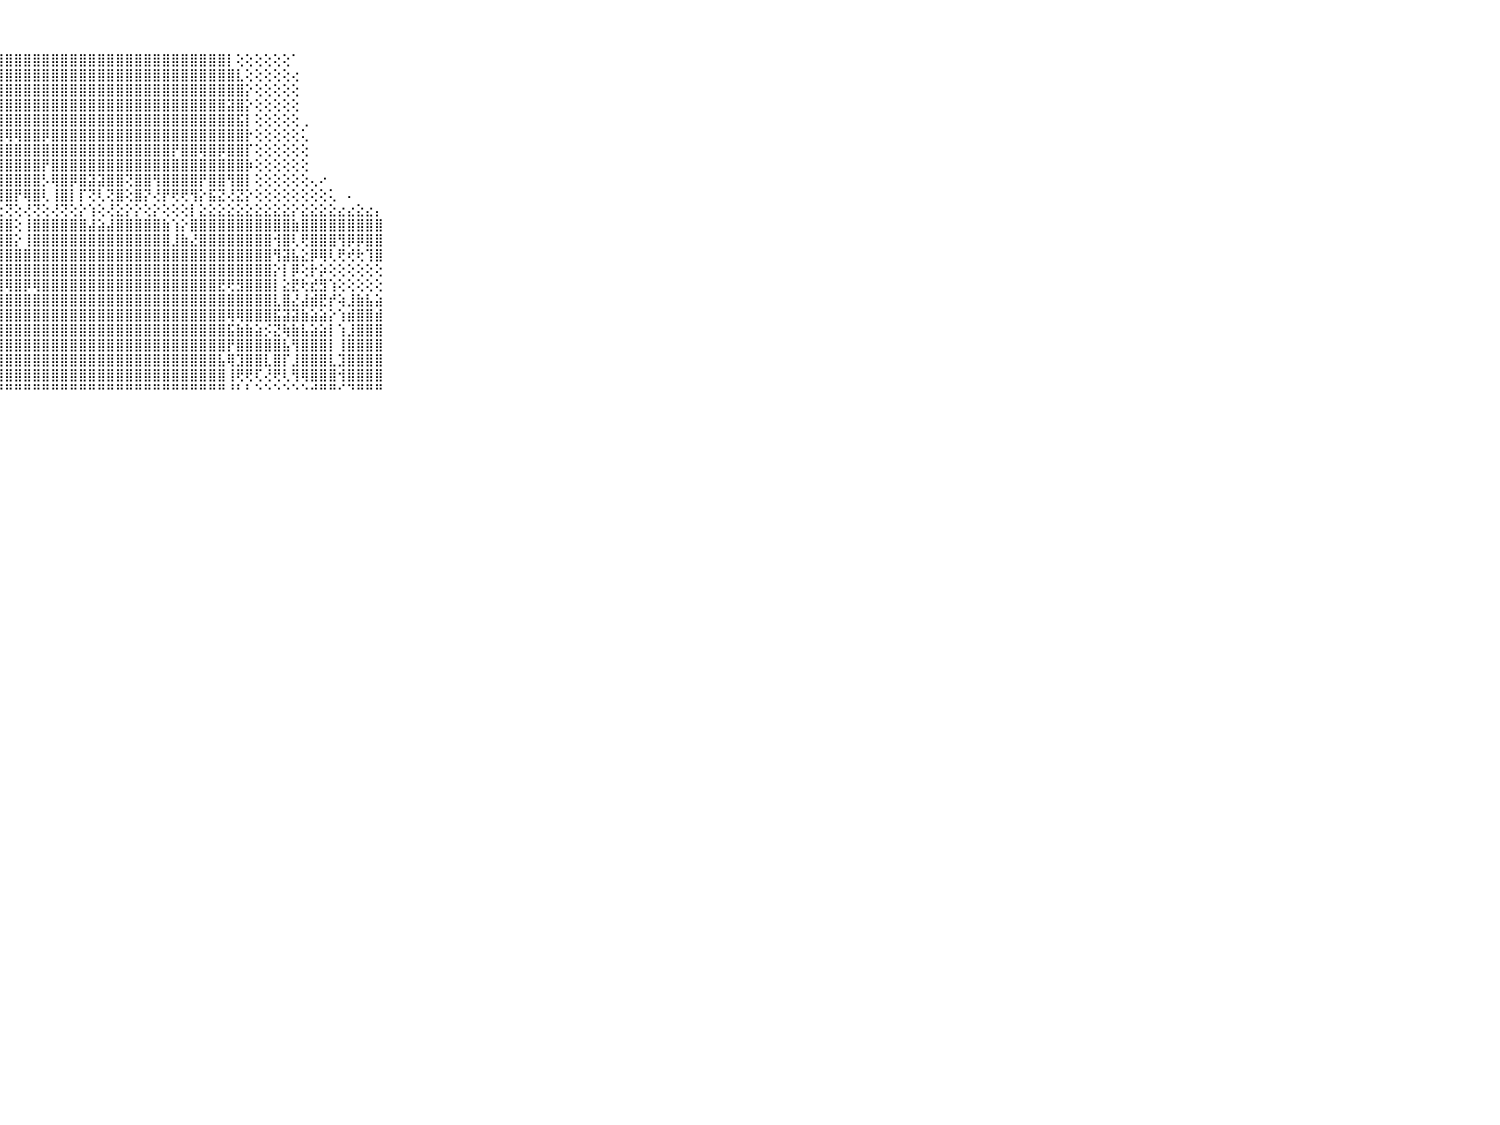

⠀⠀⠀⠀⠀⠀⠀⠀⠀⠀⠀⠀⠀⢕⢕⢕⢕⢕⢕⢕⣱⣿⣿⢿⣿⣿⣿⣿⣿⣿⣿⣿⣿⣿⣿⣿⣿⣿⣿⣿⣿⣿⣿⣿⣿⣿⣿⣿⣿⣿⣿⣿⡇⢕⢕⢕⢕⢕⢕⠁⠀⠀⠀⠀⠀⠀⠀⠀⠀⠀⠀⠀⠀⠀⠀⠀⠀⠀⠀⠀⠀
⠀⠀⠀⠀⠀⠀⠀⠀⠀⠀⠀⠀⠀⢕⢕⢕⢕⢕⢕⡱⣿⣿⣿⣿⣿⣿⣿⣿⣿⣿⣿⣿⣿⣿⣿⣿⣿⣿⣿⣿⣿⣿⣿⣿⣿⣿⣿⣿⣿⣿⣿⣿⣿⣇⢕⢕⢕⢕⢕⢔⠀⠀⠀⠀⠀⠀⠀⠀⠀⠀⠀⠀⠀⠀⠀⠀⠀⠀⠀⠀⠀
⠀⠀⠀⠀⠀⠀⠀⠀⠀⠀⠀⠀⠀⢕⢕⢕⢕⢕⢕⣾⣿⣷⣿⣿⣿⣿⣿⣿⣿⣿⣿⣿⣿⣿⣿⣿⣿⣿⣿⣿⣿⣿⣿⣿⣿⣿⣿⣿⣿⣿⣿⣿⣿⣿⡕⢕⢕⢕⢕⢕⠀⠀⠀⠀⠀⠀⠀⠀⠀⠀⠀⠀⠀⠀⠀⠀⠀⠀⠀⠀⠀
⠀⠀⠀⠀⠀⠀⠀⠀⠀⠀⠀⠀⠀⢕⢕⢕⢕⢕⢱⣿⣿⣾⣿⣿⣿⣿⣿⣿⣿⣿⣿⣿⣿⣿⣿⣿⣿⣿⣿⣿⣿⣿⣿⣿⣿⣿⣿⣿⣿⣿⣿⣿⣽⣿⡕⢕⢕⢕⢕⢕⠀⠀⠀⠀⠀⠀⠀⠀⠀⠀⠀⠀⠀⠀⠀⠀⠀⠀⠀⠀⠀
⠀⠀⠀⠀⠀⠀⠀⠀⠀⠀⠀⠀⢀⢕⢕⢕⢕⢕⢕⣽⣿⣿⣿⣿⣿⣿⣿⣿⣿⣿⣿⣿⣿⣿⣿⣿⣿⣿⣿⣿⣿⣿⣿⣿⣿⣿⣿⣿⣿⣿⣿⣿⣿⣯⡇⢕⢕⢕⢕⢕⢀⠀⠀⠀⠀⠀⠀⠀⠀⠀⠀⠀⠀⠀⠀⠀⠀⠀⠀⠀⠀
⠀⠀⠀⠀⠀⠀⠀⠀⠀⠀⠀⠀⢕⢕⢕⢕⢕⢕⢕⣿⣿⡿⢿⢿⢿⢿⢿⢿⢿⢿⣿⣿⡿⣿⣿⣿⣿⣿⣿⣿⣿⣿⣿⣿⣿⣿⣿⣿⣿⣿⣿⣿⣿⣿⡗⢕⢕⢕⢕⢕⢅⠀⠀⠀⠀⠀⠀⠀⠀⠀⠀⠀⠀⠀⠀⠀⠀⠀⠀⠀⠀
⠀⠀⠀⠀⠀⠀⠀⠀⠀⠀⠀⠀⢕⢕⢕⢕⢕⢕⢕⣿⣿⣟⣿⣝⢟⣿⡟⣻⣿⣿⣿⣿⣿⣿⣿⣿⣿⣿⣿⣿⣿⣿⣿⣿⣿⣿⡟⣿⣿⢿⣿⡿⣿⣿⡏⢕⢕⢕⢕⢕⢕⠀⠀⠀⠀⠀⠀⠀⠀⠀⠀⠀⠀⠀⠀⠀⠀⠀⠀⠀⠀
⠀⠀⠀⠀⠀⠀⠀⠀⠀⠀⠀⢔⢕⢕⢕⢕⢕⢕⢕⣿⣿⣿⣿⣿⣿⣿⣿⣿⣿⣿⣿⣿⡟⣿⣿⣿⣿⣿⣿⣿⣿⣿⣿⣿⣿⣿⣿⣿⣿⣿⣿⣿⣿⣿⡷⢕⢕⢕⢕⢕⢕⠀⠀⠀⠀⠀⠀⠀⠀⠀⠀⠀⠀⠀⠀⠀⠀⠀⠀⠀⠀
⠀⠀⠀⠀⠀⠀⠀⠀⠀⠀⠀⢕⢕⢕⢕⢕⢕⢕⢕⣿⣿⢟⣿⣿⢻⣿⣿⢻⣿⣿⣿⣿⡣⢿⣿⡿⣿⣽⣽⣿⣿⢝⣿⣿⢻⣿⣿⣿⣿⡟⣿⣿⢻⣿⡇⢕⢕⢕⢕⢕⢕⢄⠔⠀⠀⠀⠀⠀⠀⠀⠀⠀⠀⠀⠀⠀⠀⠀⠀⠀⠀
⠀⠀⠀⠀⠀⠀⠀⠀⠀⠀⠀⢕⢕⢕⣵⢕⢕⢕⢕⢻⢏⢕⢝⢿⢜⢾⣿⢸⣿⡟⢿⣿⢇⢸⣿⡇⡏⢝⢇⢝⣿⢕⣿⡝⢜⡟⢟⢟⢻⡕⣯⣝⢜⣝⡕⢕⢕⢕⢕⢕⢕⢕⢕⢅⠀⠄⠀⠀⠀⠀⠀⠀⠀⠀⠀⠀⠀⠀⠀⠀⠀
⠀⠀⠀⠀⠀⠀⠀⠀⠀⠀⠀⢅⢑⢕⢕⢕⢇⢕⢕⢜⢝⢕⢜⢝⢜⢝⢝⢕⢝⢕⢜⢝⢕⢜⢝⢕⡕⢱⢕⢜⣕⡕⡕⢕⡕⢕⢕⢕⡇⣕⣕⣕⣕⣕⣕⣕⣕⣕⣕⡕⣕⣕⣕⣕⣔⣔⣕⣔⡄⠀⠀⠀⠀⠀⠀⠀⠀⠀⠀⠀⠀
⠀⠀⠀⠀⠀⠀⠀⠀⠀⠀⠀⣿⣿⣿⣿⣿⣿⣿⣿⣿⣿⣿⣿⣿⣿⣿⣿⣿⣿⢕⢸⣿⣿⣿⣿⣿⣿⣼⣵⣼⣿⣿⣿⣿⣿⣷⢱⡕⣿⣿⣿⣿⣿⣿⣿⣿⣿⣿⣿⣷⣿⣿⣿⣿⣿⣿⣿⣿⣿⠀⠀⠀⠀⠀⠀⠀⠀⠀⠀⠀⠀
⠀⠀⠀⠀⠀⠀⠀⠀⠀⠀⠀⣿⣿⣿⣿⣿⣿⣿⣿⣿⣿⣿⣿⢿⣿⣿⣿⣿⣿⡕⢸⣿⣿⣿⣿⣿⣿⣿⣿⣿⣿⣿⣿⣿⣿⣿⣸⣷⣜⣿⣿⣿⣿⣿⣿⣿⣿⢺⣿⢇⢟⣿⣿⣿⢻⡿⡿⣿⣿⠀⠀⠀⠀⠀⠀⠀⠀⠀⠀⠀⠀
⠀⠀⠀⠀⠀⠀⠀⠀⠀⠀⠀⣿⣿⣝⣿⣿⣿⣿⣿⣿⣿⣿⣿⣼⣿⣿⣿⣿⣿⣿⣿⣿⣿⣿⣿⣿⣿⣿⣿⣿⣿⣿⣿⣿⣿⣿⣿⣿⣿⣿⣿⣿⣿⣿⣿⣿⣿⢻⣽⣧⣕⡿⢿⢇⢟⢞⢗⢹⣿⠀⠀⠀⠀⠀⠀⠀⠀⠀⠀⠀⠀
⠀⠀⠀⠀⠀⠀⠀⠀⠀⠀⠀⣽⣿⣻⣿⣿⣿⣿⣿⣿⢟⢟⢟⢟⣿⣿⣿⣿⣿⣿⣿⣿⣿⣿⣿⣿⣿⣿⣿⣿⣿⣿⣿⣿⣿⣿⣿⣿⣿⣿⣿⣿⣿⣿⣿⣿⣿⡕⡇⡿⢕⡗⡵⢕⢕⢕⢕⢕⢕⠀⠀⠀⠀⠀⠀⠀⠀⠀⠀⠀⠀
⠀⠀⠀⠀⠀⠀⠀⠀⠀⠀⠀⣟⡳⢹⣿⣿⣿⣿⣿⡏⣿⣿⣿⣿⣿⣿⣿⣿⢿⣿⡿⢿⣿⣿⣿⣿⣿⣿⣿⣿⣿⣿⣿⣿⣿⣿⣿⣿⣿⣿⣿⣟⢟⣻⣿⣿⣿⡇⣕⣟⢗⣞⣻⢱⢕⢕⢕⢕⢕⠀⠀⠀⠀⠀⠀⠀⠀⠀⠀⠀⠀
⠀⠀⠀⠀⠀⠀⠀⠀⠀⠀⠀⢵⣵⣷⣾⣯⣾⣿⣿⣷⣿⣿⣿⣿⣿⣿⣿⣿⣿⣿⣿⣿⣿⣿⣿⣿⣿⣿⣿⣿⣿⣿⣿⣿⣿⣿⣿⣿⣿⣿⣿⣿⣿⣿⣿⣿⣿⣇⣿⣜⣼⣾⣟⡞⢵⣸⣷⣧⣵⠀⠀⠀⠀⠀⠀⠀⠀⠀⠀⠀⠀
⠀⠀⠀⠀⠀⠀⠀⠀⠀⠀⠀⣿⣿⣿⣿⣿⣿⣿⣿⣾⣿⣿⣿⣿⣿⣿⣿⣿⣿⣿⣿⣿⣿⣿⣿⣿⣿⣿⣿⣿⣿⣿⣿⣿⣿⣿⣿⣿⣿⣿⣿⣿⢿⢿⣿⣿⣿⣯⣽⣽⣷⣵⣵⡕⢱⣾⣿⣿⣾⠀⠀⠀⠀⠀⠀⠀⠀⠀⠀⠀⠀
⠀⠀⠀⠀⠀⠀⠀⠀⠀⠀⠀⣿⣿⣿⣿⣿⣿⣿⣿⣿⣿⣿⣿⣿⣿⣿⢸⣿⣿⣿⣿⣿⣿⣿⣿⣿⣿⣿⣿⣿⣿⣿⣿⣿⣿⣿⣿⣿⣿⣿⣿⣿⣯⣷⣷⣵⡪⣝⢷⣷⣧⣵⣵⡇⢱⣸⣿⣿⣿⠀⠀⠀⠀⠀⠀⠀⠀⠀⠀⠀⠀
⠀⠀⠀⠀⠀⠀⠀⠀⠀⠀⠀⢿⣿⣿⣿⣿⣿⣿⣻⢟⡕⢻⣇⣿⣿⣿⣿⣿⣿⣿⣿⣿⣿⣿⣿⣿⣿⣿⣿⣿⣿⣿⣿⣿⣿⣿⣿⣿⣿⣿⣿⣿⡟⣿⣿⣿⣿⣿⣧⢻⣿⣿⣿⡇⢸⣿⣿⣿⣿⠀⠀⠀⠀⠀⠀⠀⠀⠀⠀⠀⠀
⠀⠀⠀⠀⠀⠀⠀⠀⠀⠀⠀⢕⢕⣿⣿⣿⣿⣿⣿⢱⣷⣻⣯⣿⣿⣿⣿⣿⣿⣿⣿⣿⣿⣿⣿⣿⣿⣿⣿⣿⣿⣿⣿⣿⣿⣿⣿⣿⣿⣿⣿⣧⢿⣹⣿⣿⣇⣿⡏⣸⣿⣿⣿⣇⣹⣿⣿⣿⣿⠀⠀⠀⠀⠀⠀⠀⠀⠀⠀⠀⠀
⠀⠀⠀⠀⠀⠀⠀⠀⠀⠀⠀⢕⢸⣿⣿⣿⣿⣿⣿⣿⣿⣿⣿⣿⣿⣿⣿⣿⣿⣿⣿⣿⣿⣿⣿⣿⣿⣿⣿⣿⣿⣿⣿⣿⣿⣿⣿⣿⣿⣿⣿⣿⢸⢟⢟⢏⢜⢟⢇⢻⢿⣿⣿⣿⢺⣿⣿⣿⣿⠀⠀⠀⠀⠀⠀⠀⠀⠀⠀⠀⠀
⠀⠀⠀⠀⠀⠀⠀⠀⠀⠀⠀⠘⠘⠋⠙⠛⠛⠛⠛⠛⠛⠛⠛⠛⠛⠛⠛⠛⠛⠛⠛⠛⠛⠛⠛⠛⠛⠛⠛⠛⠛⠛⠛⠛⠛⠛⠛⠛⠛⠛⠛⠛⠘⠃⠃⠑⠑⠑⠑⠑⠑⠚⠛⠛⠊⠙⠛⠛⠛⠀⠀⠀⠀⠀⠀⠀⠀⠀⠀⠀⠀